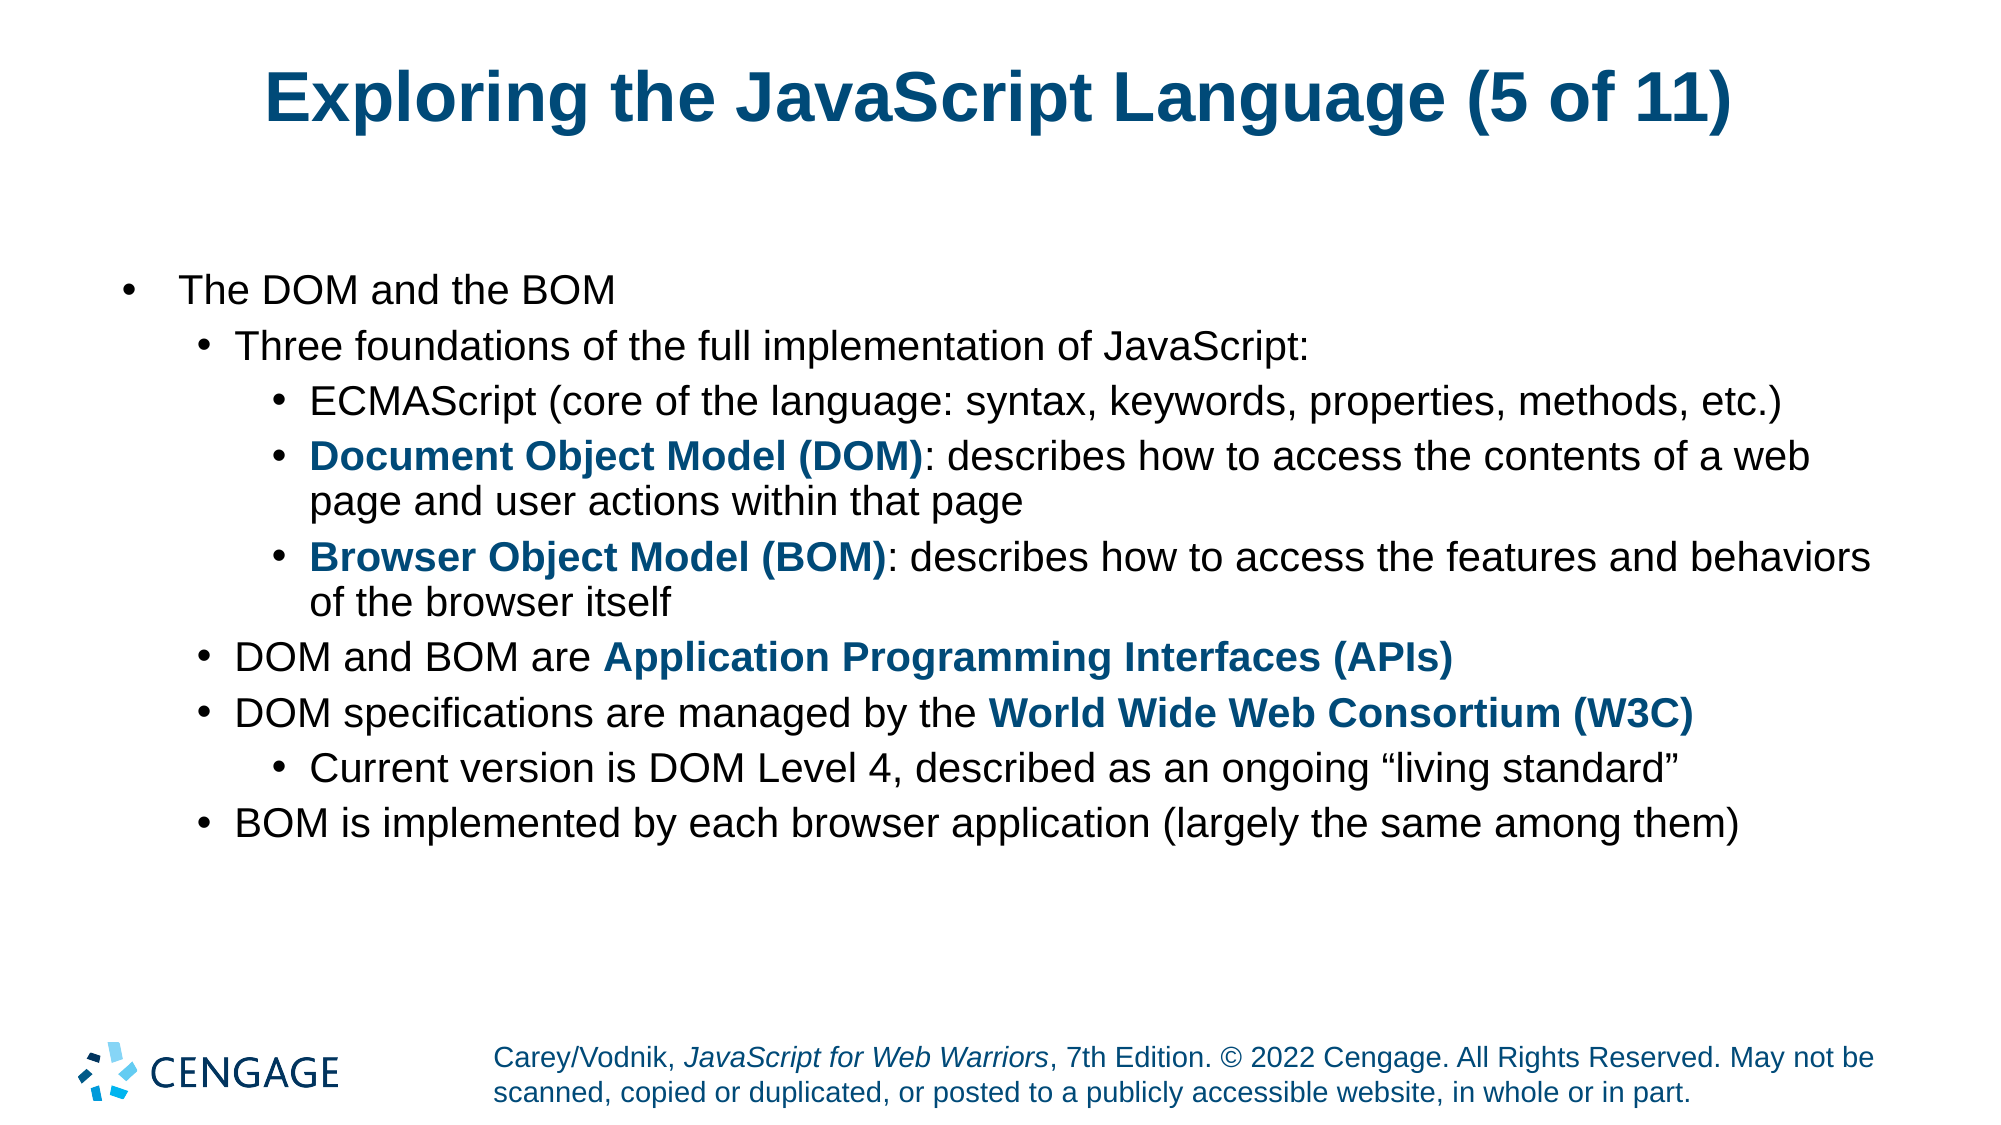

# Exploring the JavaScript Language (5 of 11)
The DOM and the BOM
Three foundations of the full implementation of JavaScript:
ECMAScript (core of the language: syntax, keywords, properties, methods, etc.)
Document Object Model (DOM): describes how to access the contents of a web page and user actions within that page
Browser Object Model (BOM): describes how to access the features and behaviors of the browser itself
DOM and BOM are Application Programming Interfaces (APIs)
DOM specifications are managed by the World Wide Web Consortium (W3C)
Current version is DOM Level 4, described as an ongoing “living standard”
BOM is implemented by each browser application (largely the same among them)